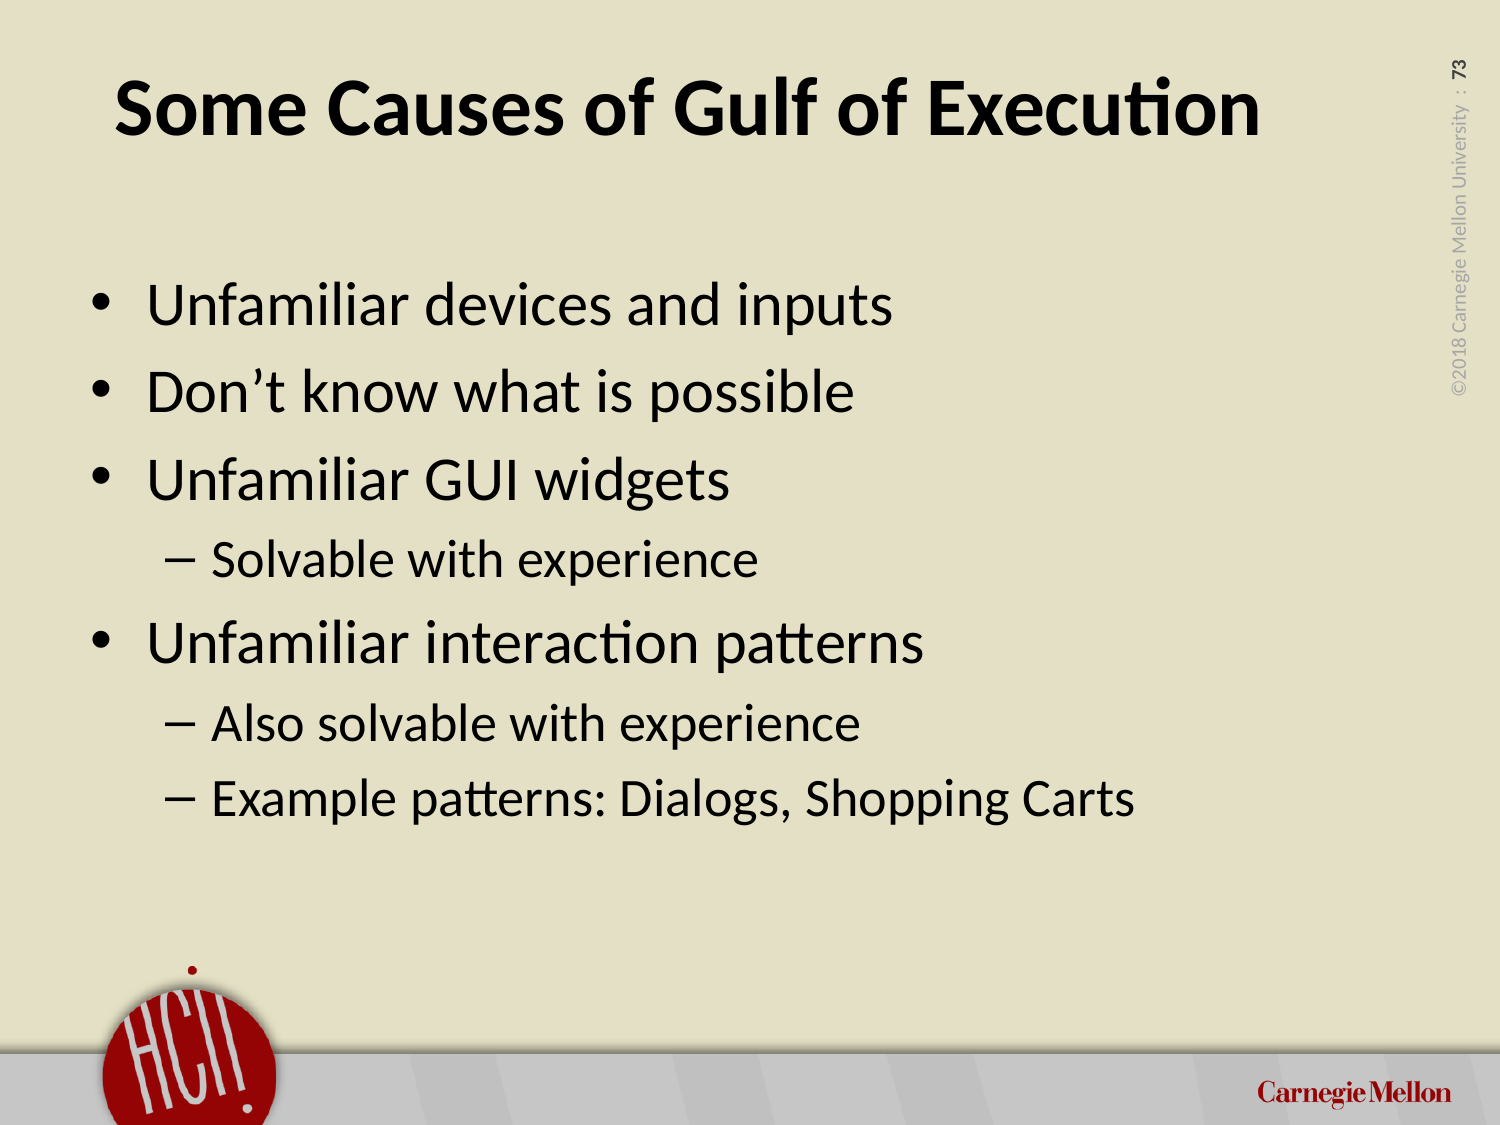

# Some Causes of Gulf of Execution
Unfamiliar devices and inputs
Don’t know what is possible
Unfamiliar GUI widgets
Solvable with experience
Unfamiliar interaction patterns
Also solvable with experience
Example patterns: Dialogs, Shopping Carts